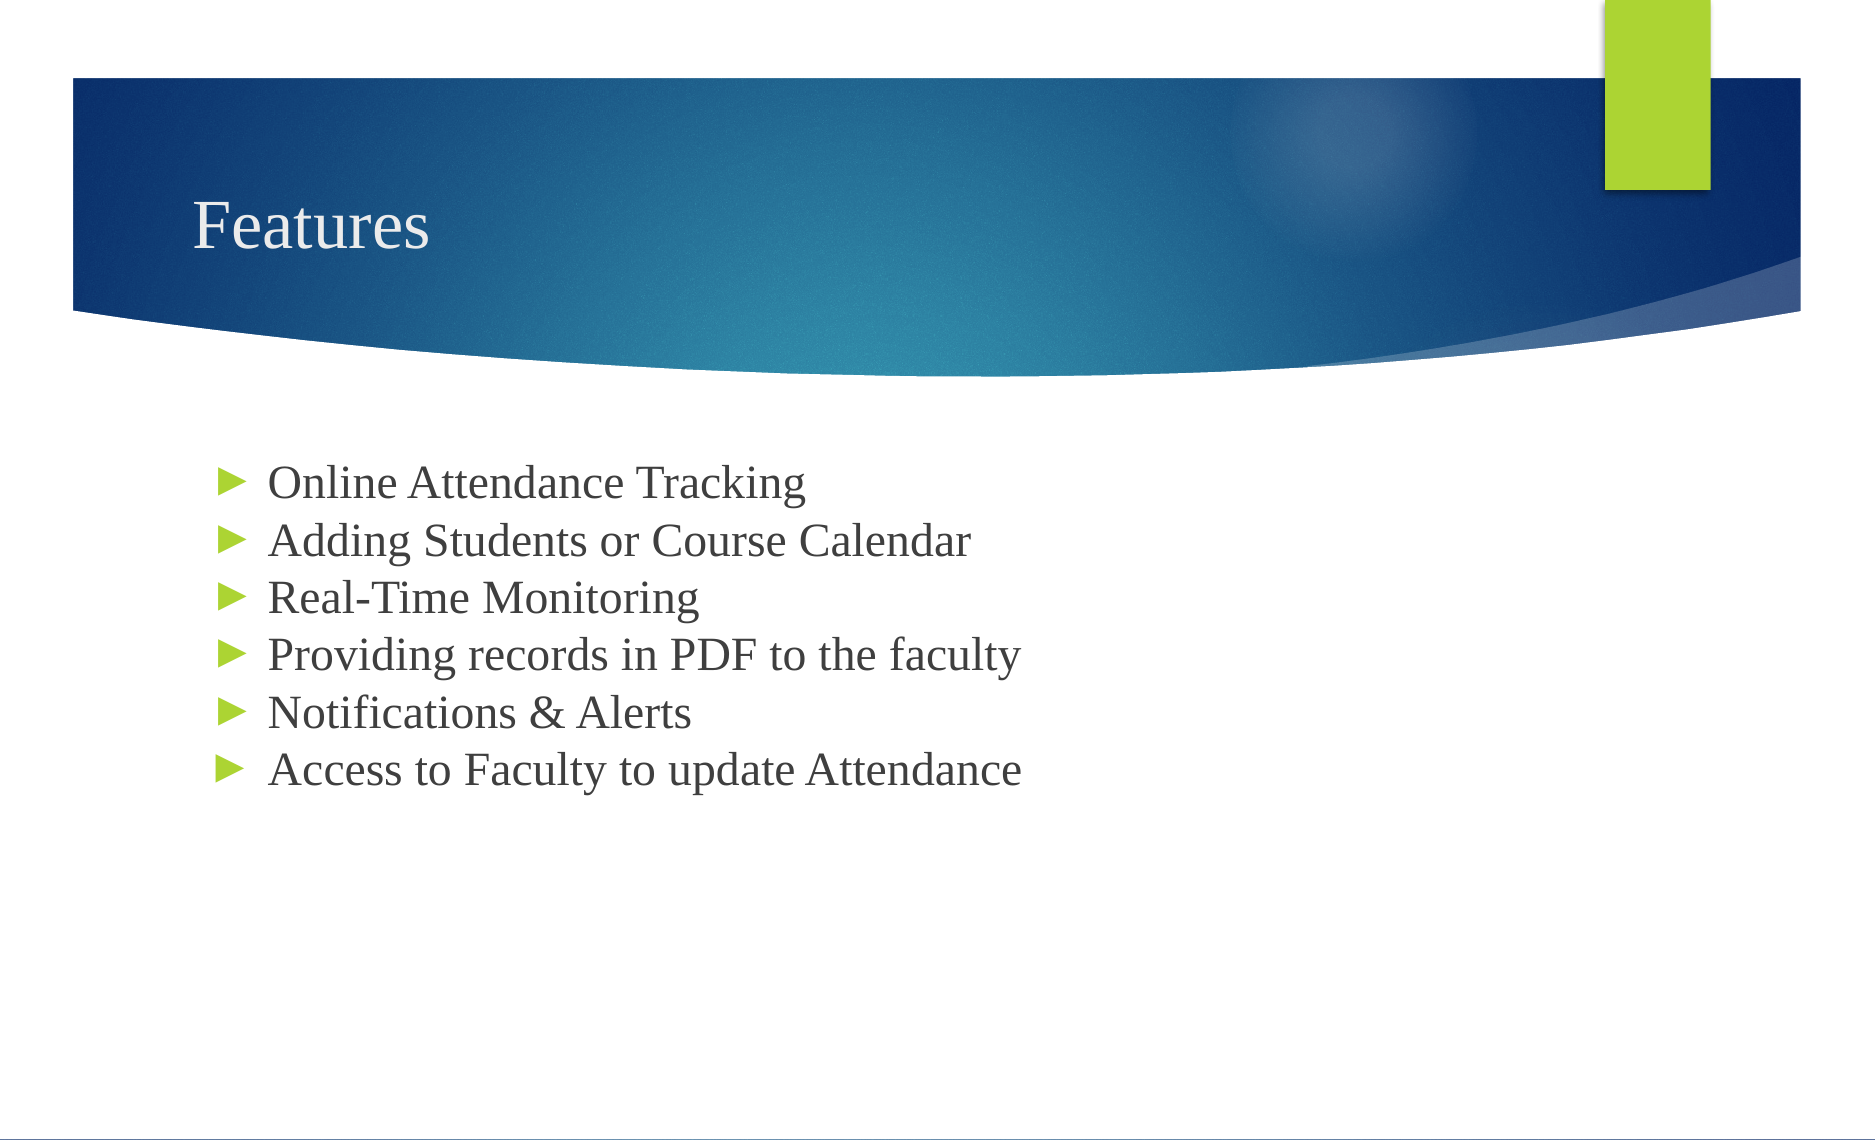

# Features
Online Attendance Tracking
Adding Students or Course Calendar
Real-Time Monitoring
Providing records in PDF to the faculty
Notifications & Alerts
Access to Faculty to update Attendance